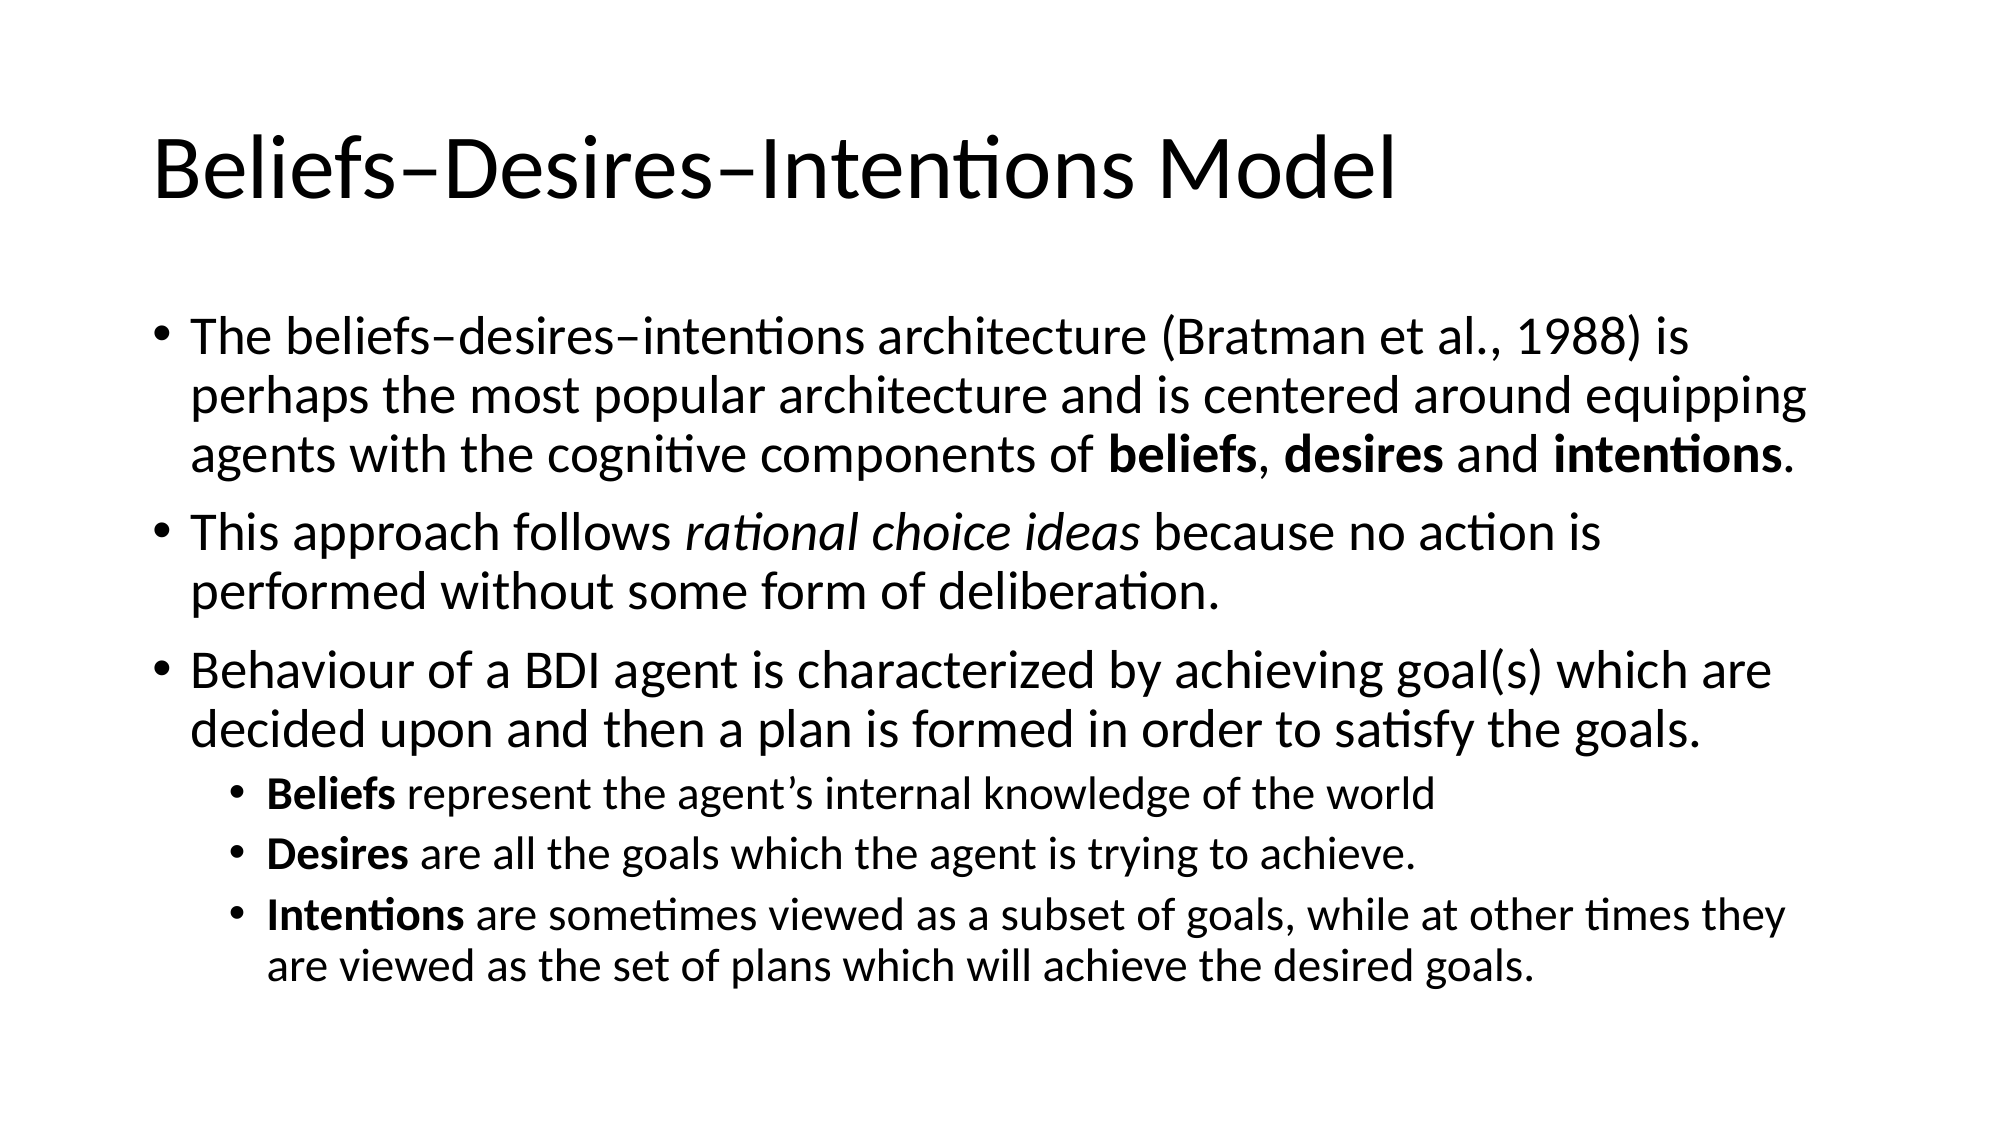

# Beliefs–Desires–Intentions Model
The beliefs–desires–intentions architecture (Bratman et al., 1988) is perhaps the most popular architecture and is centered around equipping agents with the cognitive components of beliefs, desires and intentions.
This approach follows rational choice ideas because no action is performed without some form of deliberation.
Behaviour of a BDI agent is characterized by achieving goal(s) which are decided upon and then a plan is formed in order to satisfy the goals.
Beliefs represent the agent’s internal knowledge of the world
Desires are all the goals which the agent is trying to achieve.
Intentions are sometimes viewed as a subset of goals, while at other times they are viewed as the set of plans which will achieve the desired goals.